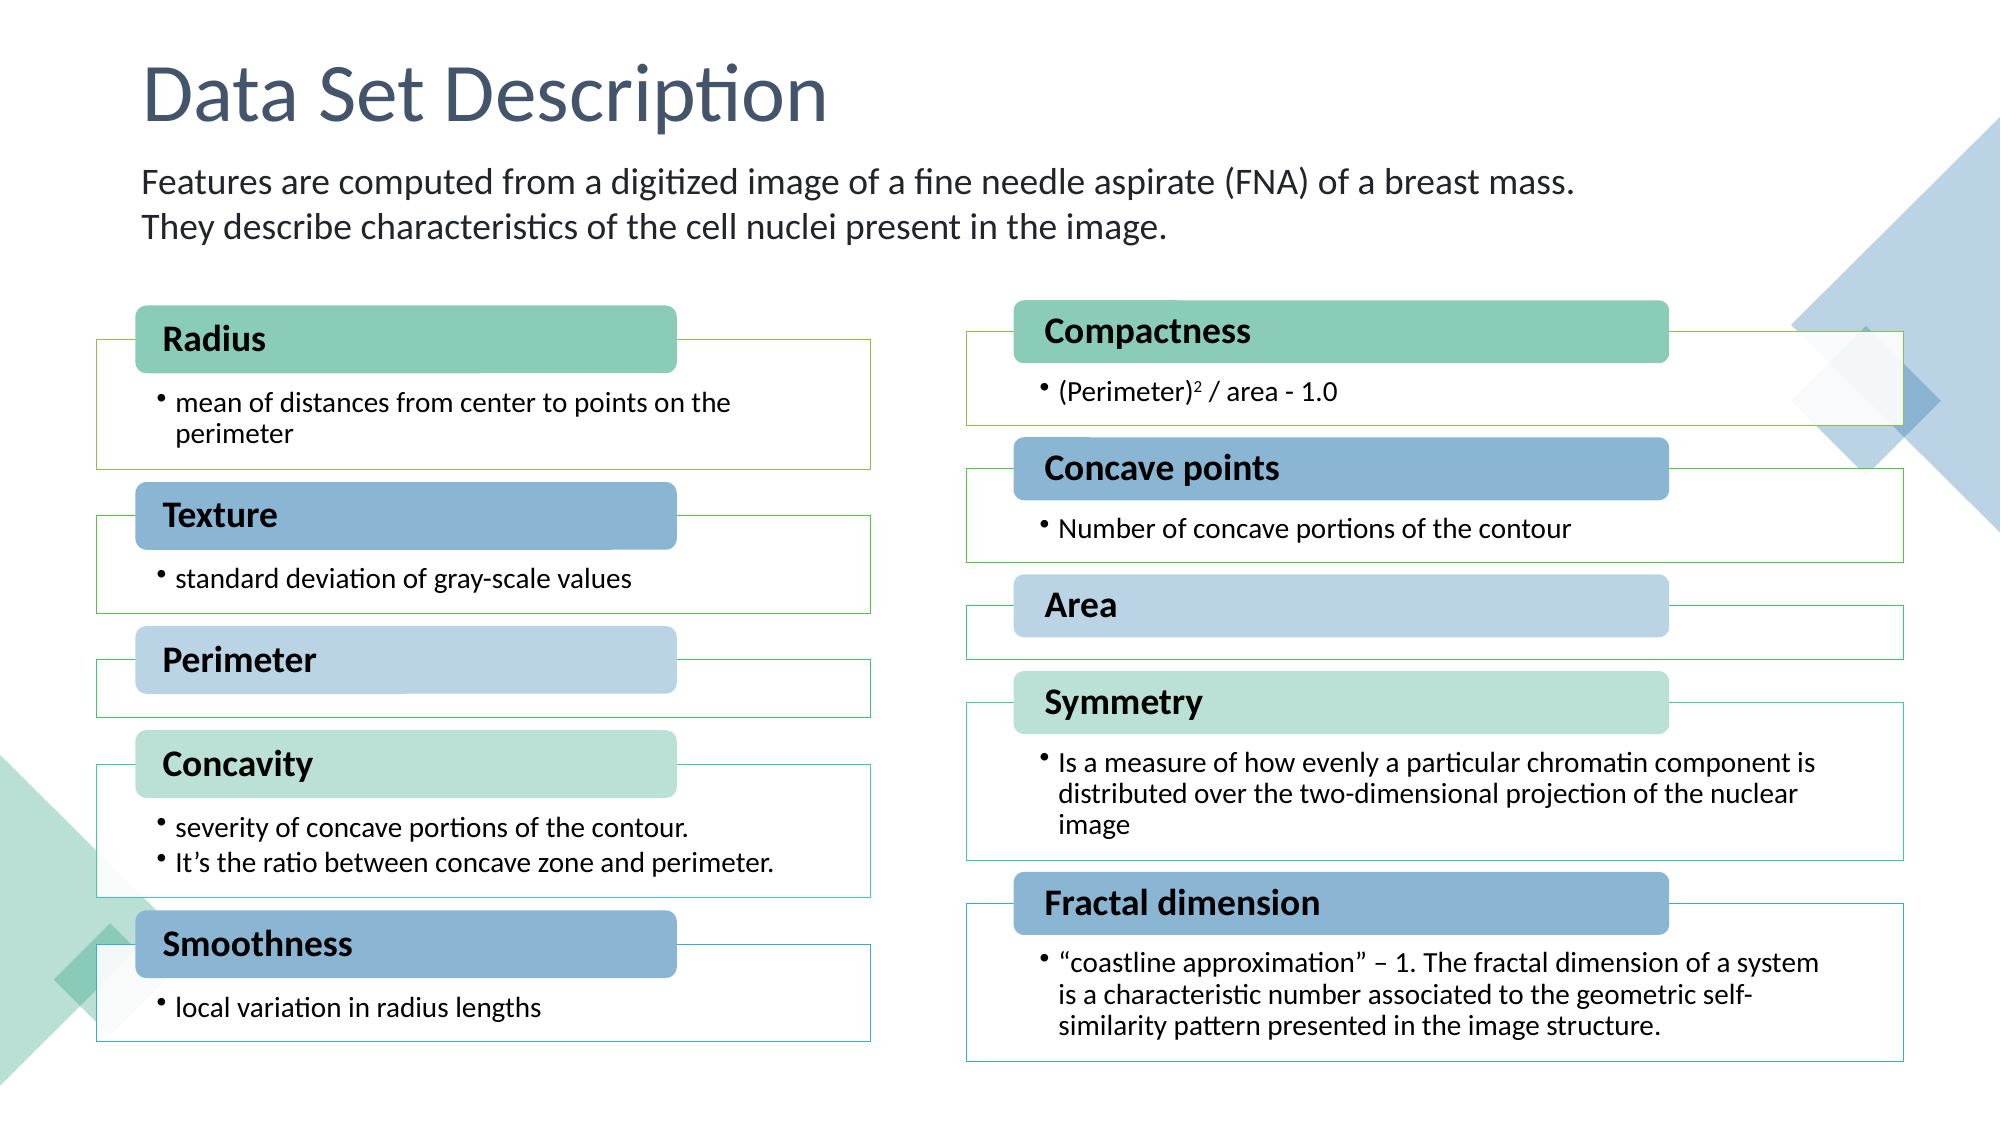

# Data Set Description
Features are computed from a digitized image of a fine needle aspirate (FNA) of a breast mass.
They describe characteristics of the cell nuclei present in the image.

mean of distances from center to points on the perimeter
Radius
standard deviation of gray-scale values
Texture
Perimeter
severity of concave portions of the contour.
It’s the ratio between concave zone and perimeter.
Concavity
local variation in radius lengths
Smoothness
(Perimeter)2 / area - 1.0
Compactness
Number of concave portions of the contour
Concave points
Area
Is a measure of how evenly a particular chromatin component is distributed over the two-dimensional projection of the nuclear image
Symmetry
“coastline approximation” – 1. The fractal dimension of a system is a characteristic number associated to the geometric self-similarity pattern presented in the image structure.
Fractal dimension